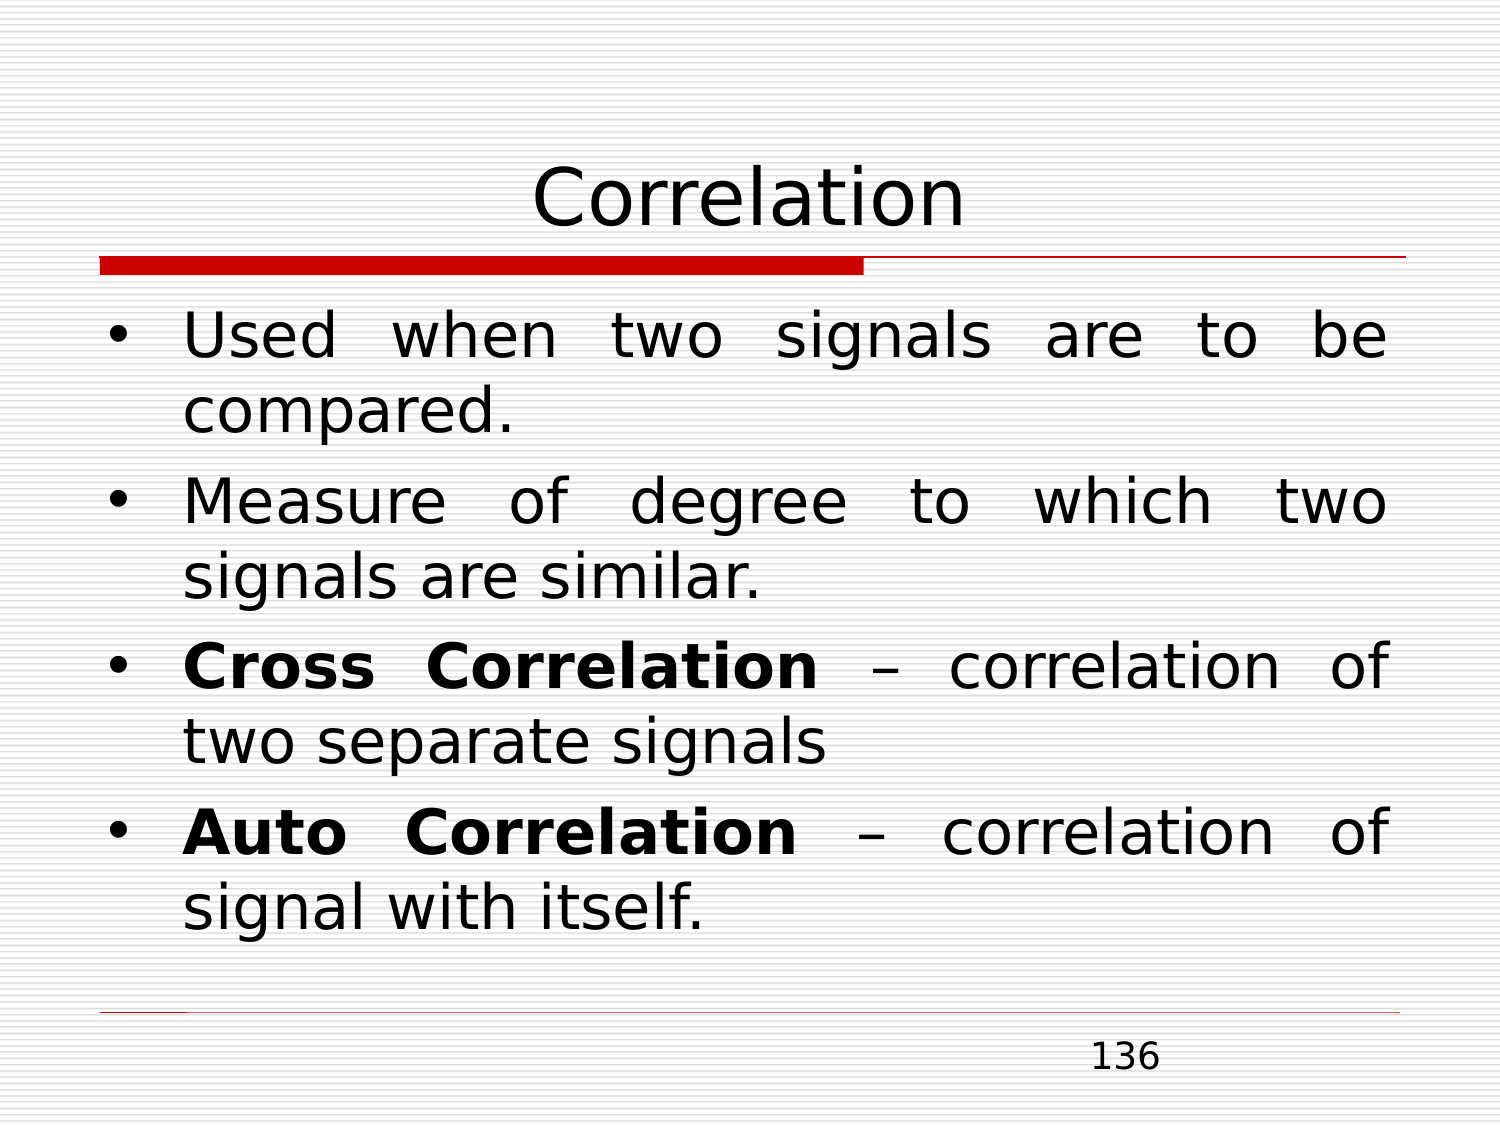

# Correlation
Used when two signals are to be compared.
Measure of degree to which two signals are similar.
Cross Correlation – correlation of two separate signals
Auto Correlation – correlation of signal with itself.
136